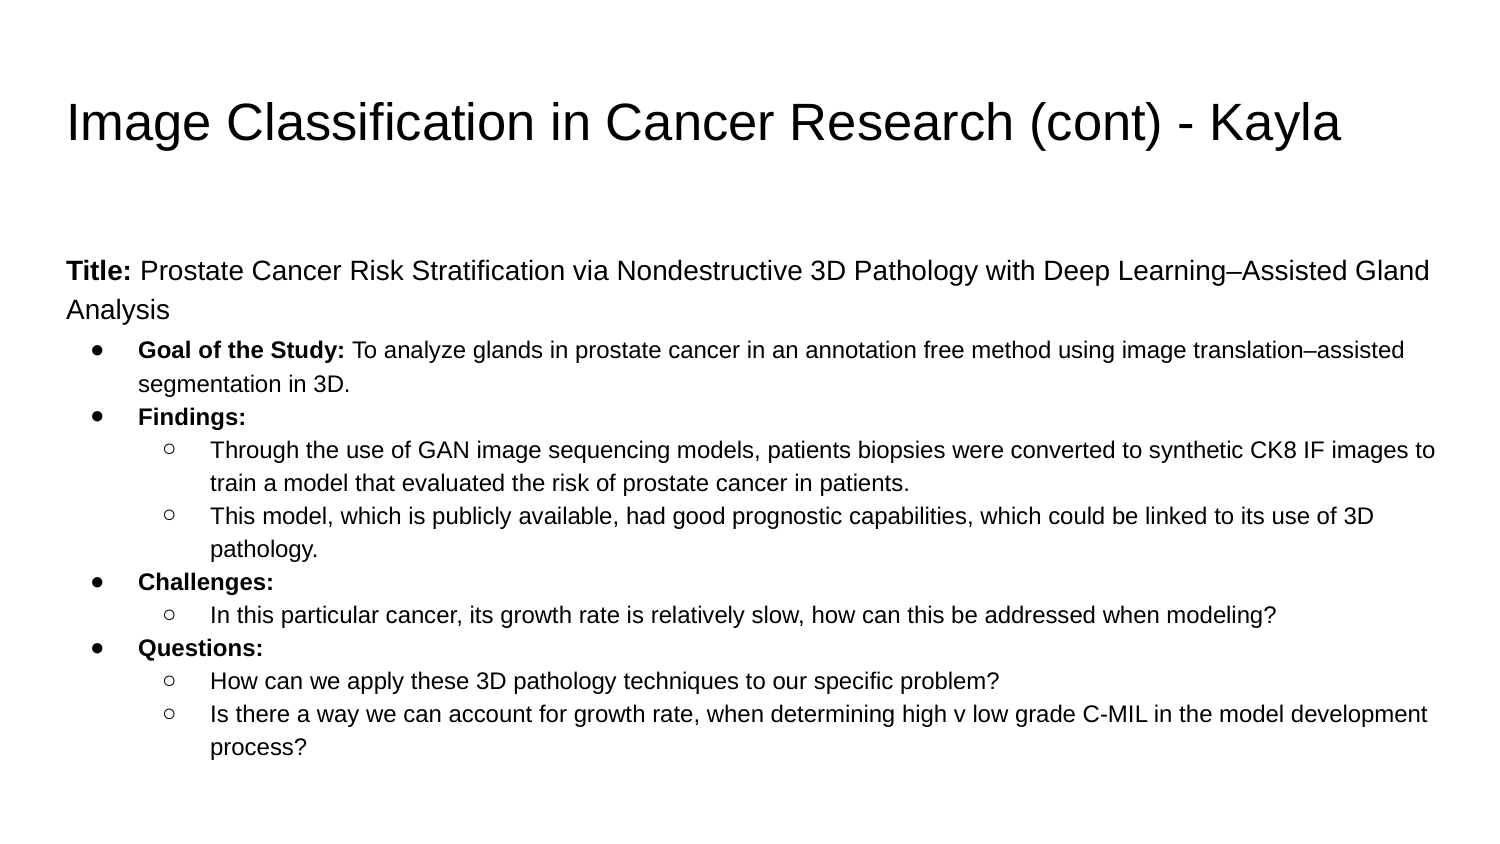

# Image Classification in Cancer Research (cont) - Kayla
Title: Prostate Cancer Risk Stratification via Nondestructive 3D Pathology with Deep Learning–Assisted Gland Analysis
Goal of the Study: To analyze glands in prostate cancer in an annotation free method using image translation–assisted segmentation in 3D.
Findings:
Through the use of GAN image sequencing models, patients biopsies were converted to synthetic CK8 IF images to train a model that evaluated the risk of prostate cancer in patients.
This model, which is publicly available, had good prognostic capabilities, which could be linked to its use of 3D pathology.
Challenges:
In this particular cancer, its growth rate is relatively slow, how can this be addressed when modeling?
Questions:
How can we apply these 3D pathology techniques to our specific problem?
Is there a way we can account for growth rate, when determining high v low grade C-MIL in the model development process?